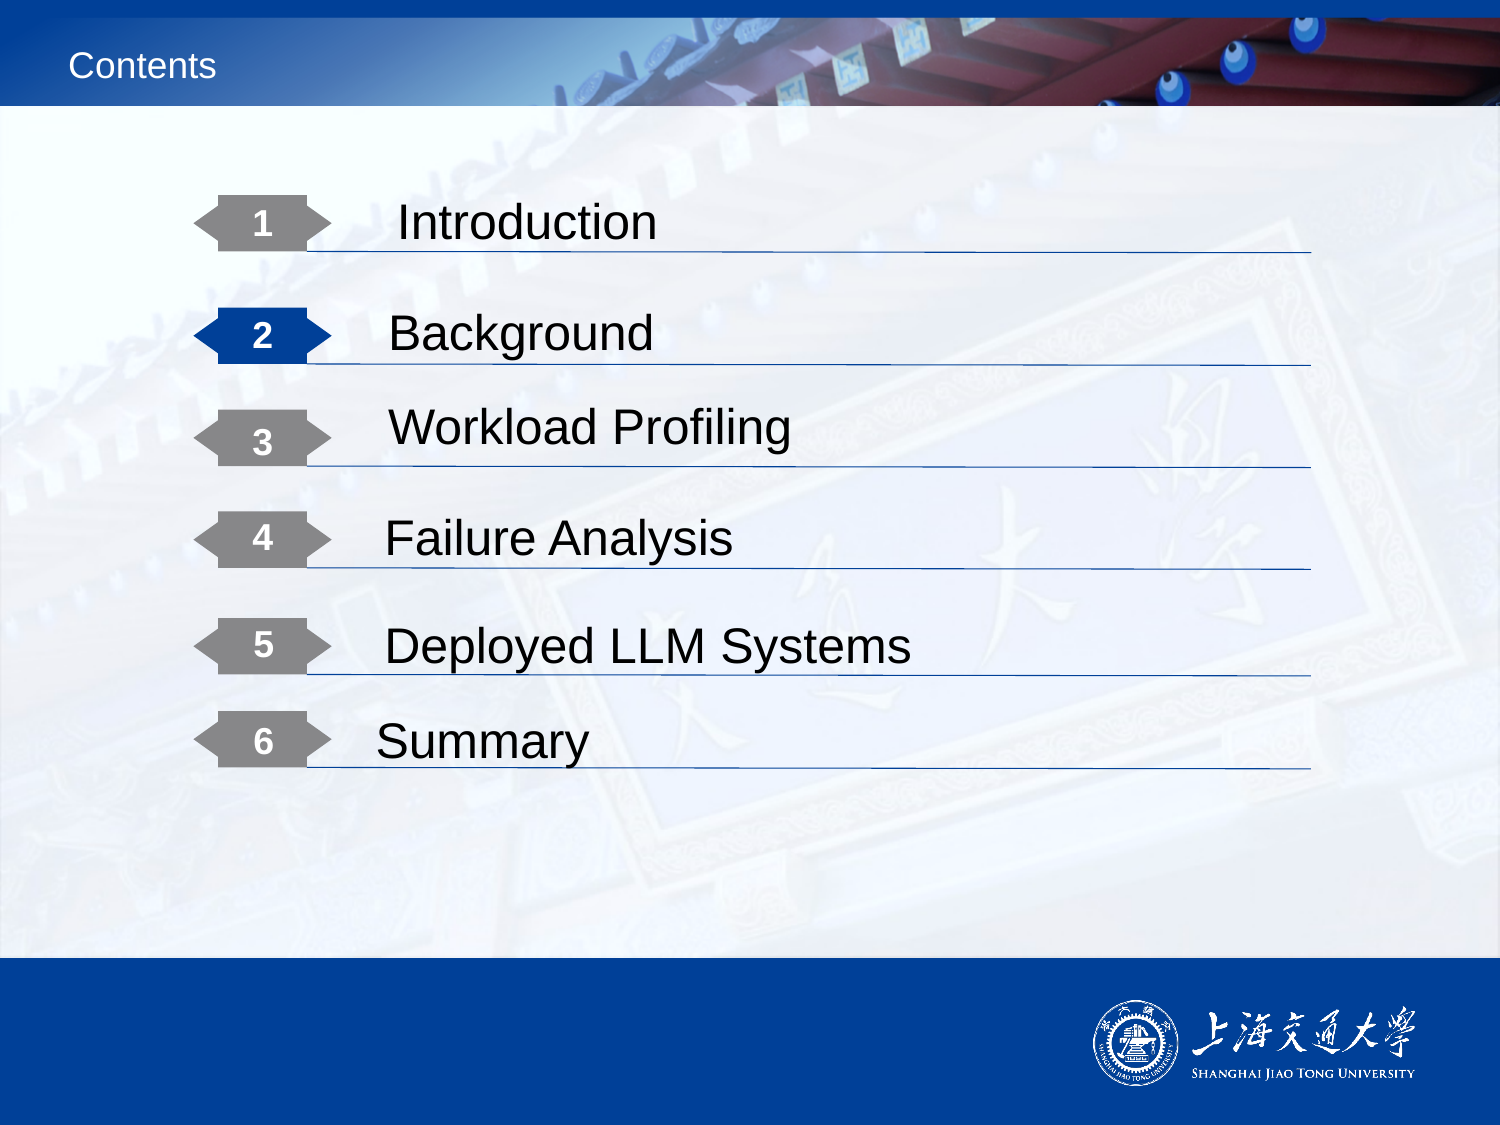

# Contents
Introduction
1

Background
2

Workload Profiling
3

Failure Analysis
4

5
Deployed LLM Systems

Summary
6